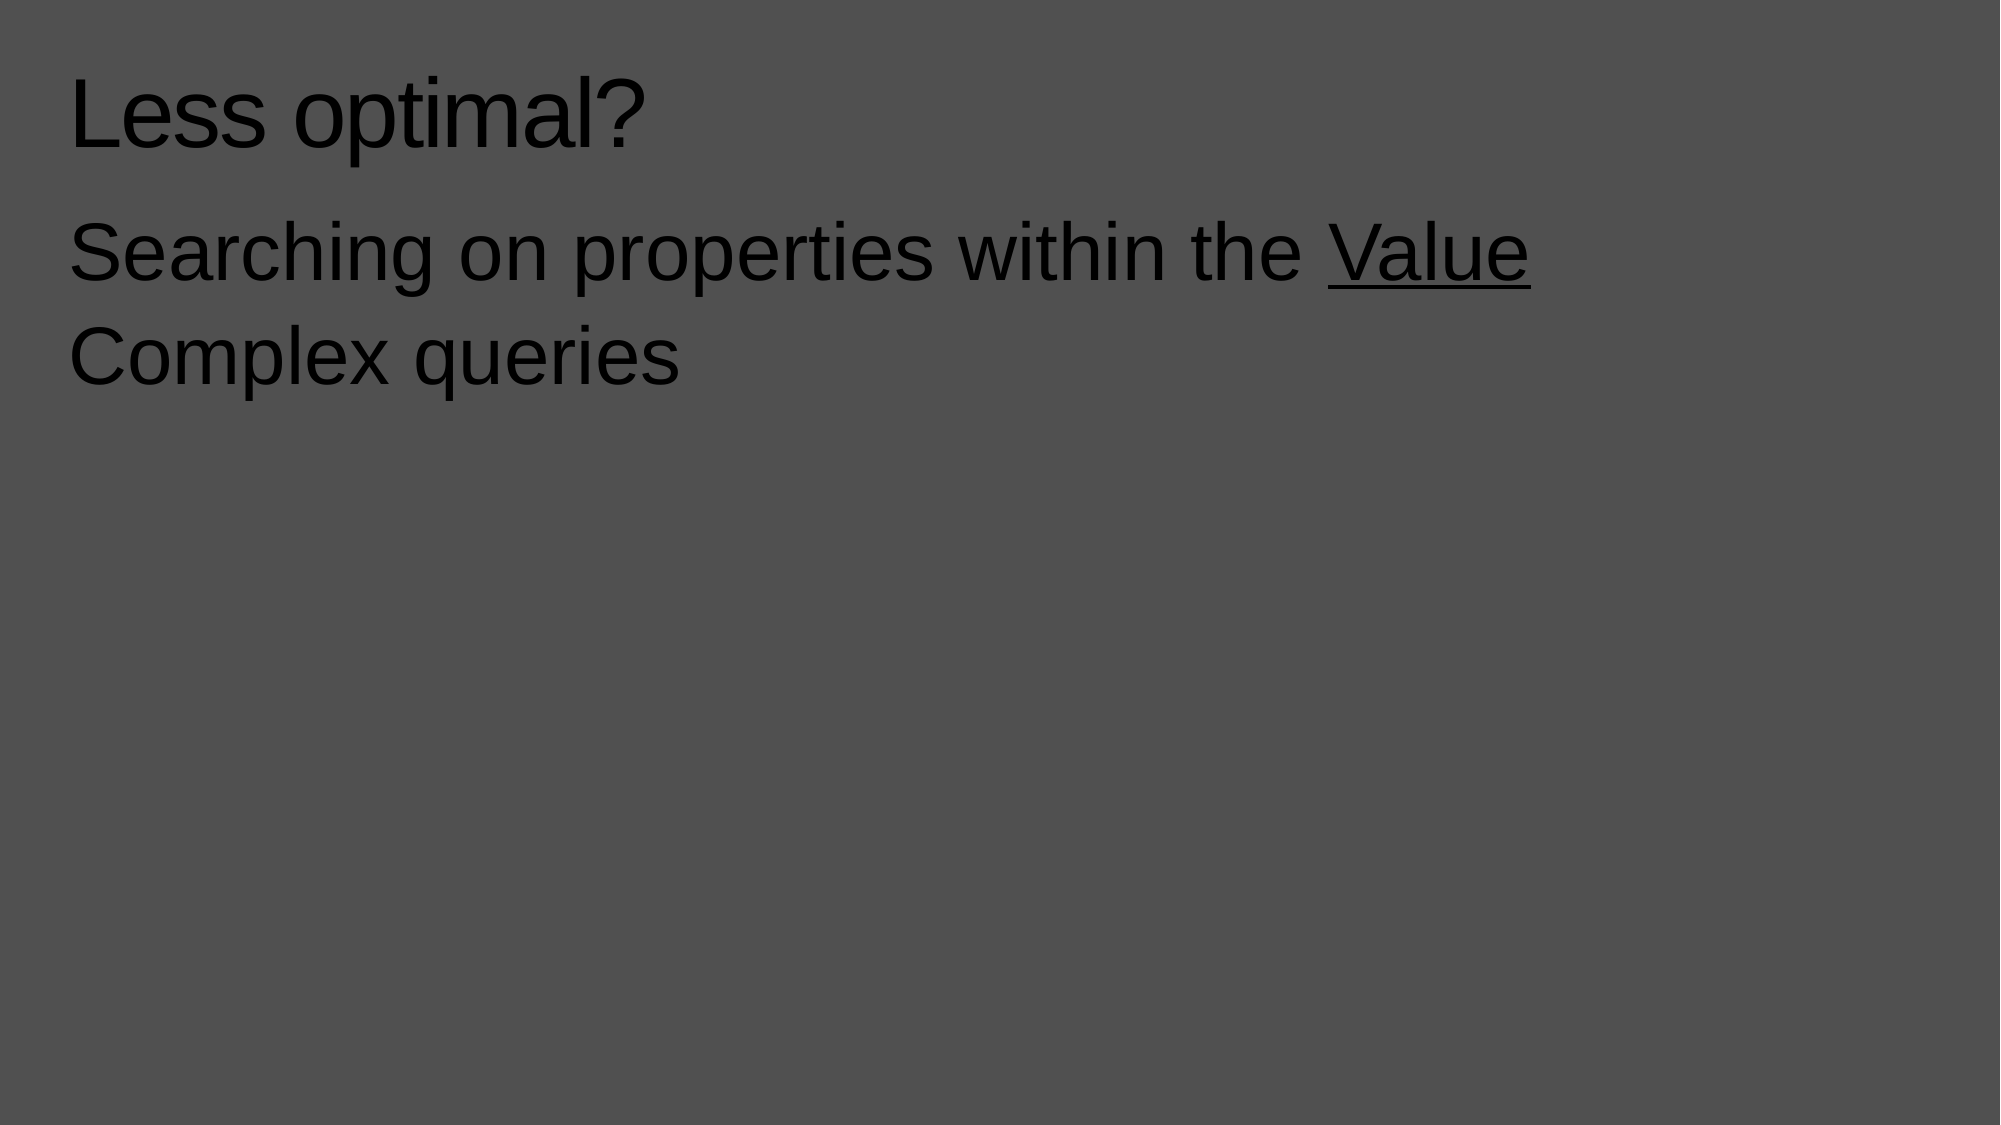

# Less optimal?
Searching on properties within the Value
Complex queries